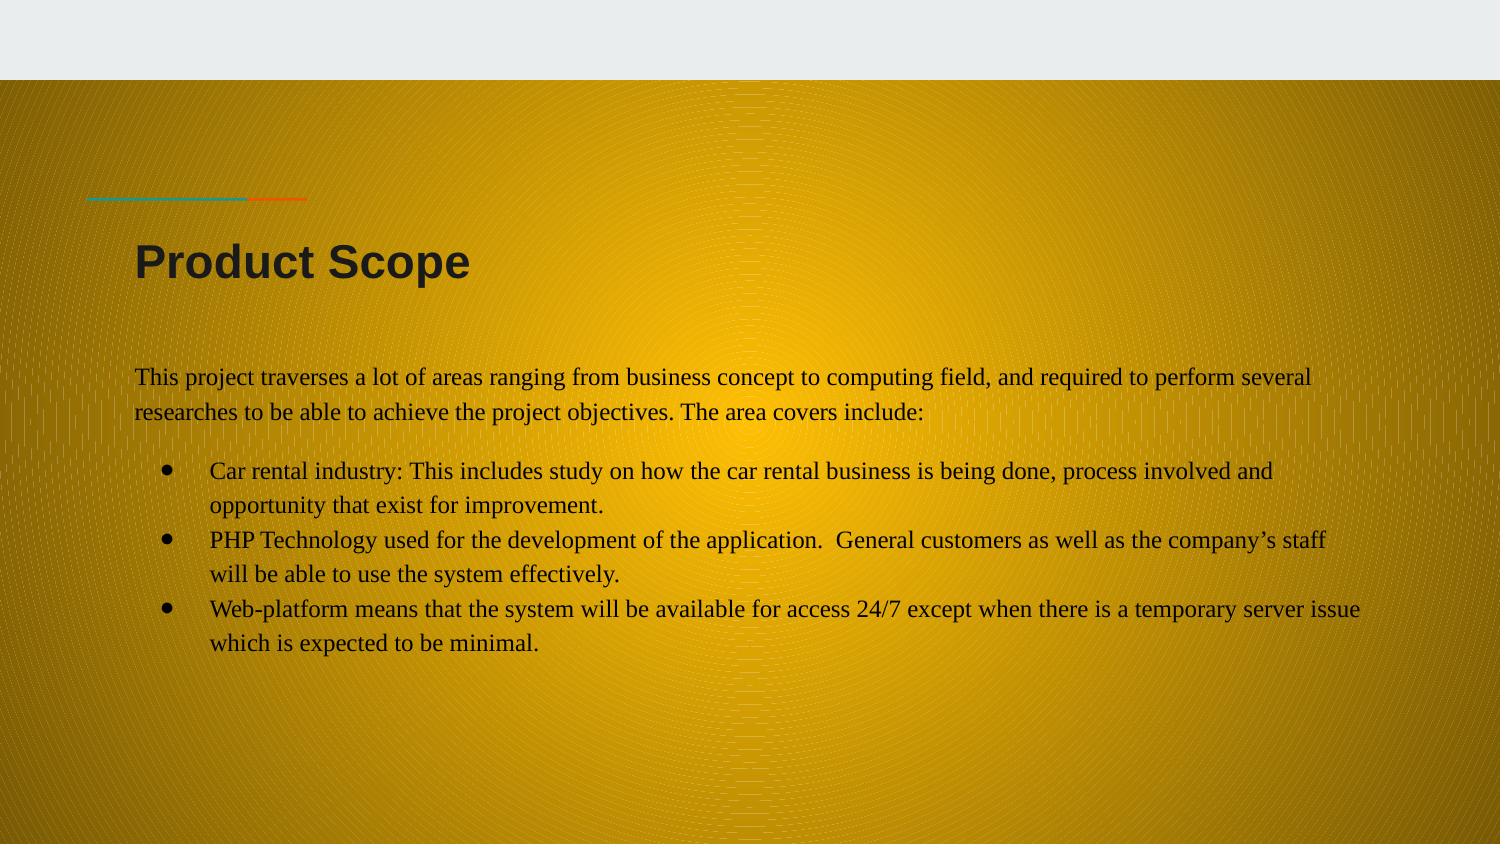

# Product Scope
This project traverses a lot of areas ranging from business concept to computing field, and required to perform several researches to be able to achieve the project objectives. The area covers include:
Car rental industry: This includes study on how the car rental business is being done, process involved and opportunity that exist for improvement.
PHP Technology used for the development of the application.  General customers as well as the company’s staff will be able to use the system effectively.
Web-platform means that the system will be available for access 24/7 except when there is a temporary server issue which is expected to be minimal.